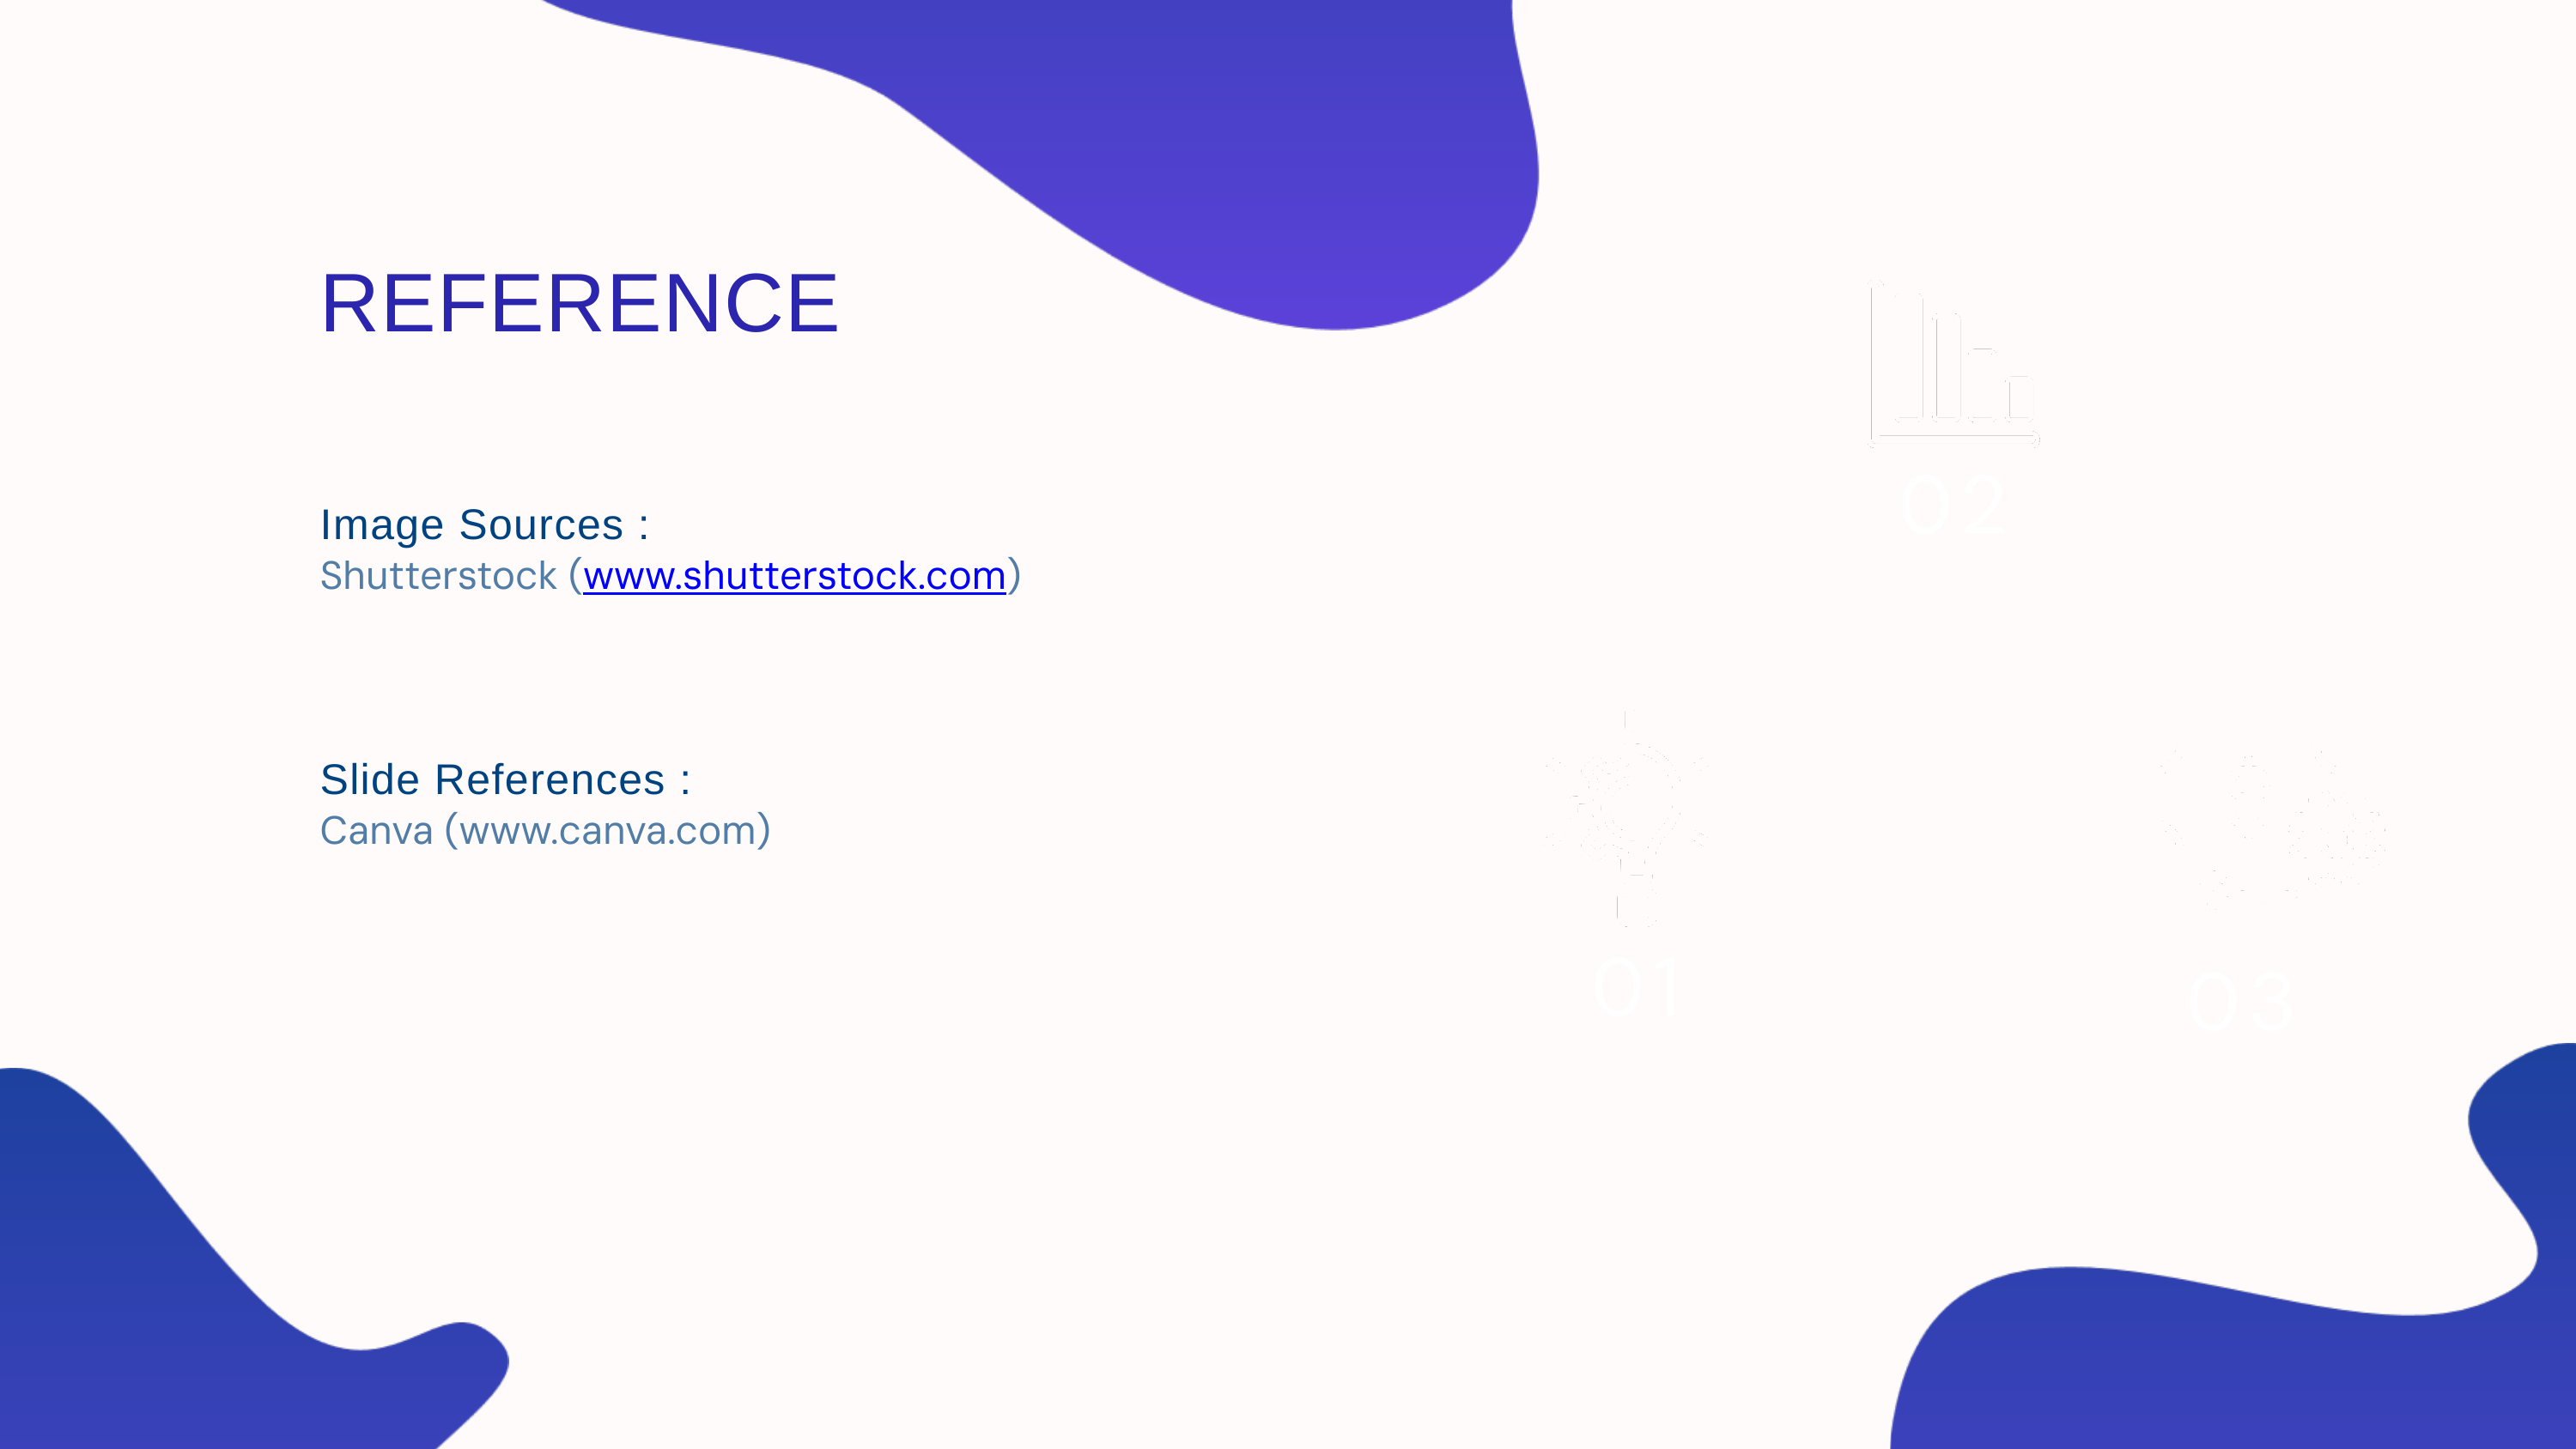

REFERENCE

02
Image Sources :
Shutterstock (www.shutterstock.com)

Slide References :

Canva (www.canva.com)
01
03